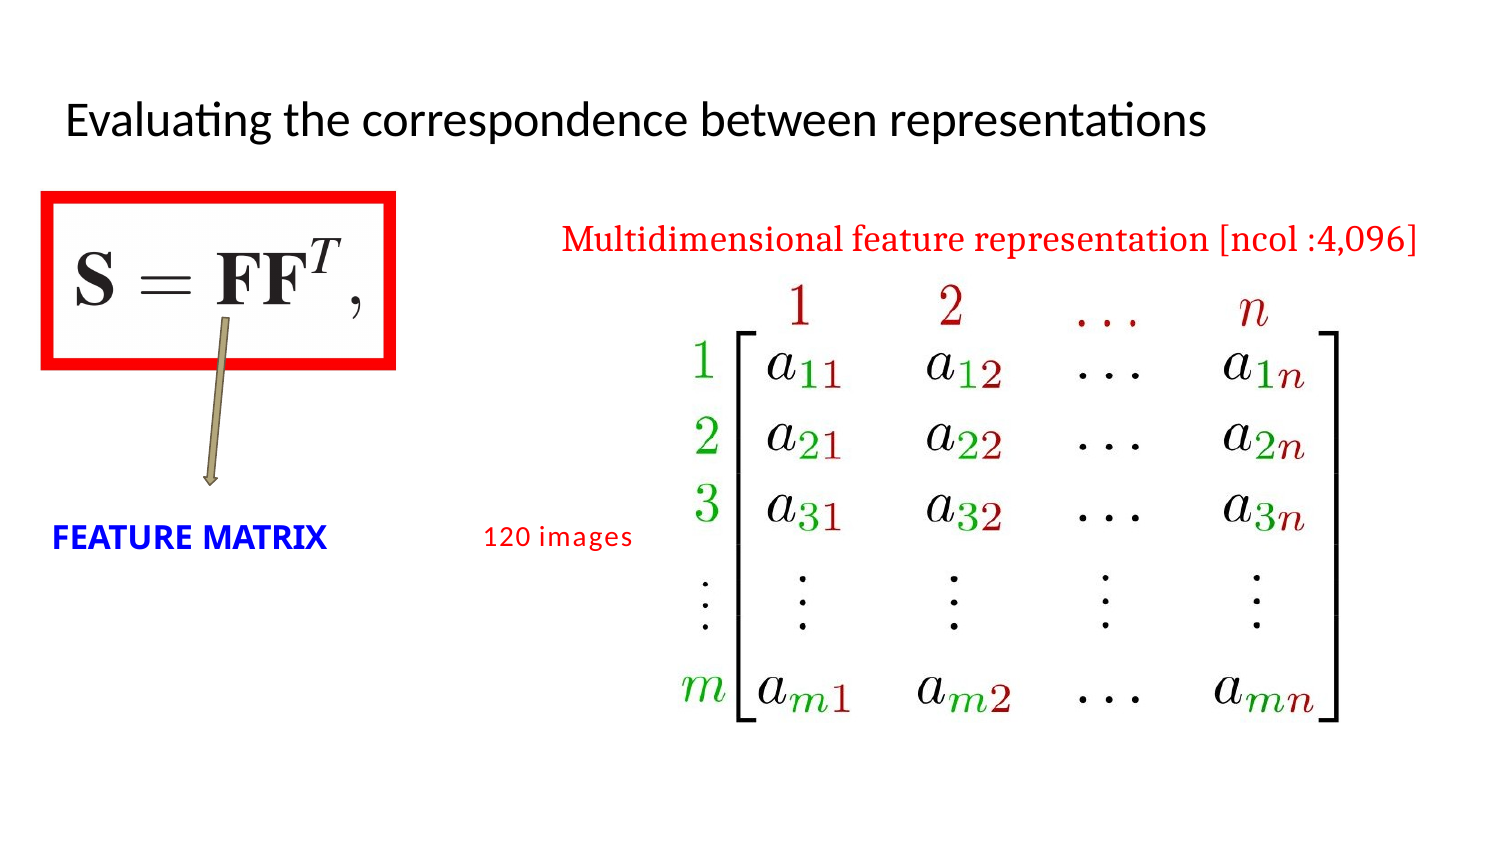

# Evaluating the correspondence between representations

Multidimensional feature representation [ncol :4,096]

FEATURE MATRIX
120 images